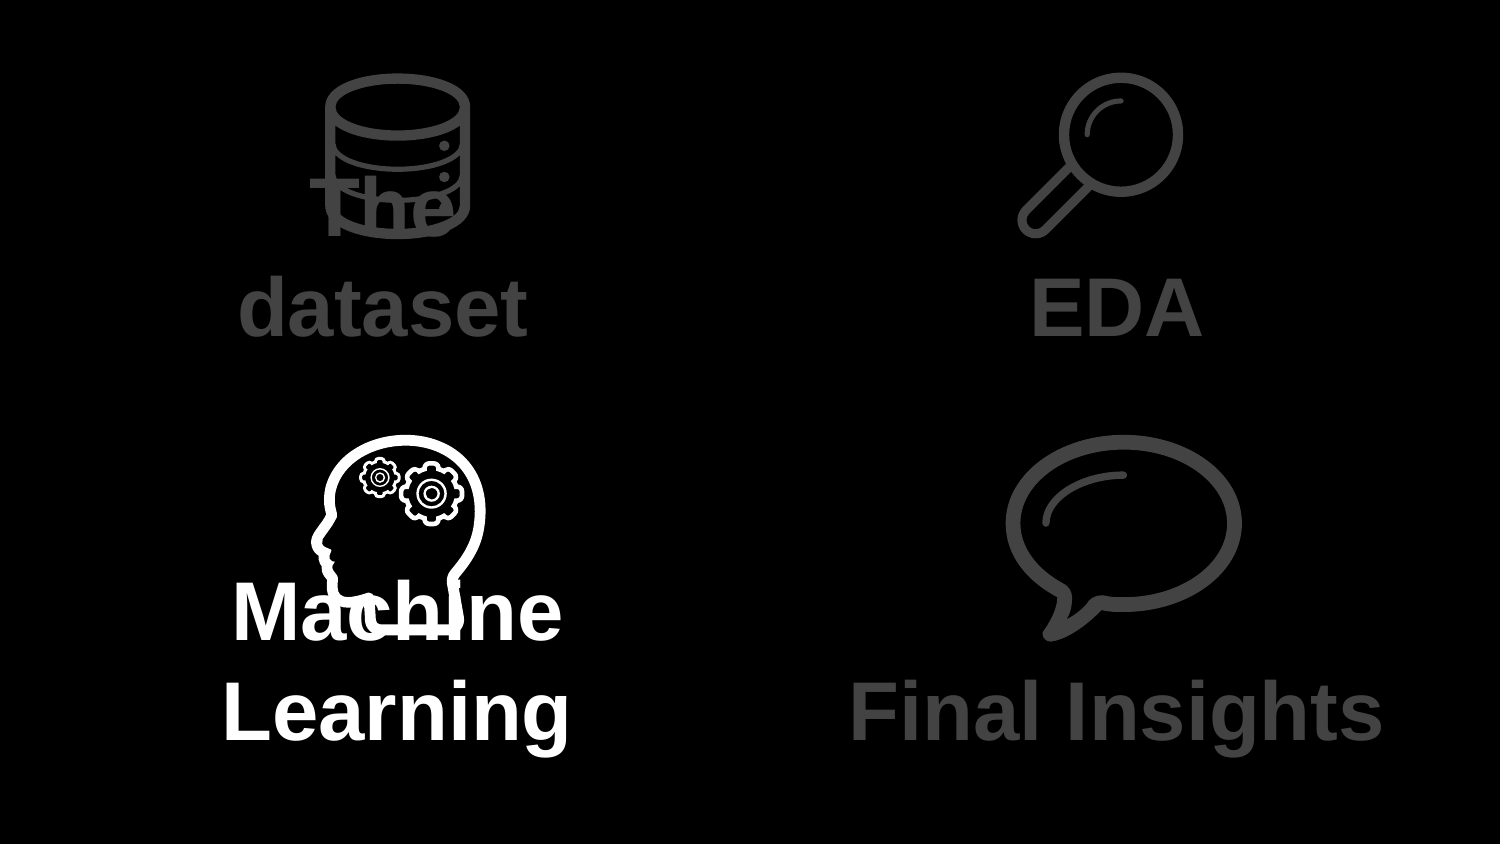

The dataset
EDA

Final Insights
Machine Learning